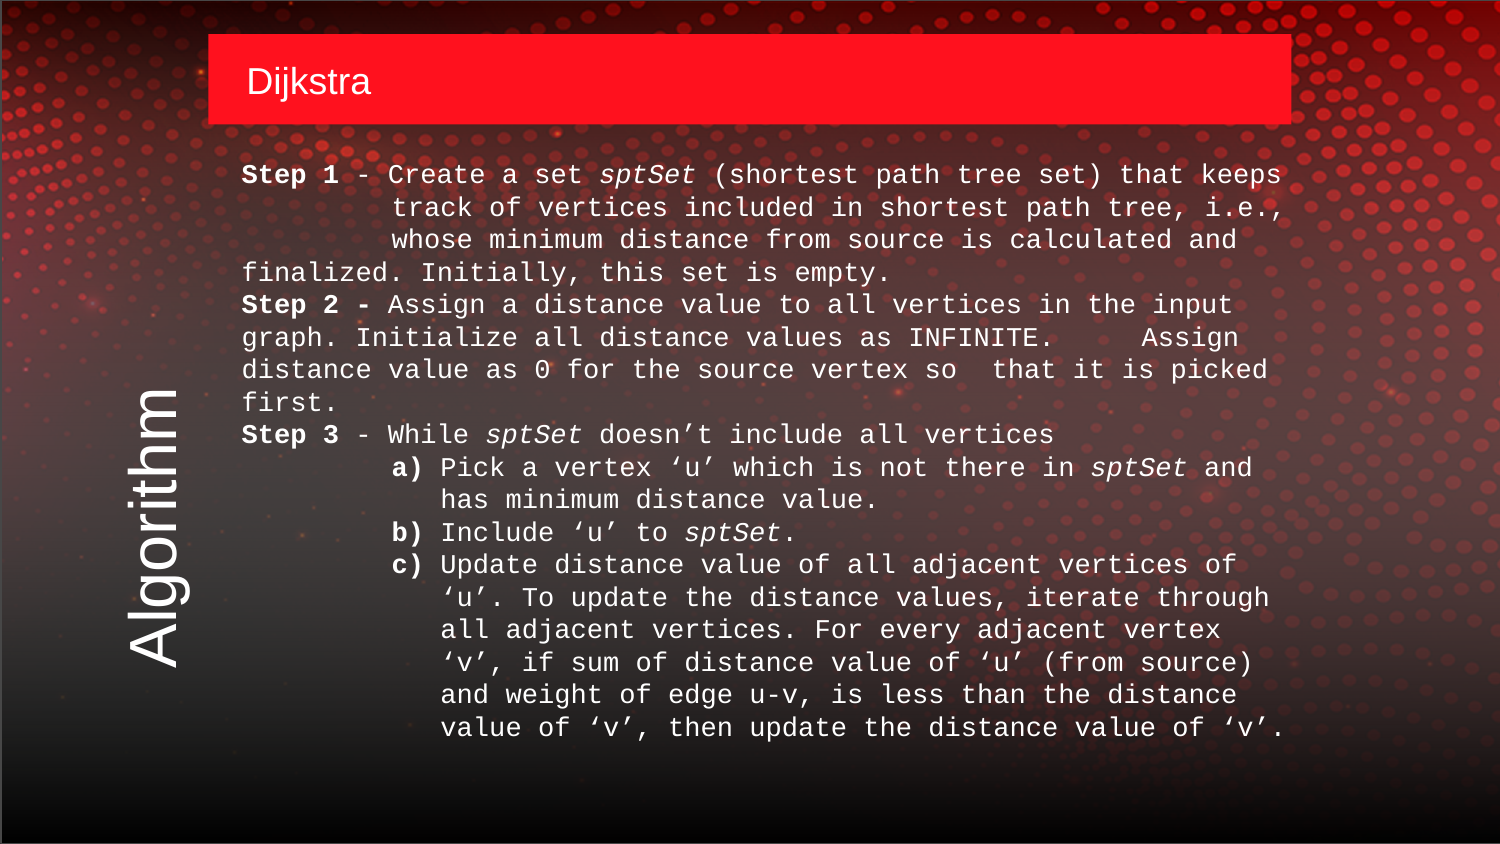

Dijkstra
Step 1 - Create a set sptSet (shortest path tree set) that keeps 	track of vertices included in shortest path tree, i.e., 	whose minimum distance from source is calculated and 	finalized. Initially, this set is empty.
Step 2 - Assign a distance value to all vertices in the input 	graph. Initialize all distance values as INFINITE. 	Assign distance value as 0 for the source vertex so 	that it is picked first.
Step 3 - While sptSet doesn’t include all vertices
	a) Pick a vertex ‘u’ which is not there in sptSet and 		   has minimum distance value.
	b) Include ‘u’ to sptSet.
	c) Update distance value of all adjacent vertices of     	   ‘u’. To update the distance values, iterate through 	   	   all adjacent vertices. For every adjacent vertex 	   	   ‘v’, if sum of distance value of ‘u’ (from source)  	  	   and weight of edge u-v, is less than the distance 	 	   value of ‘v’, then update the distance value of ‘v’.

# Algorithm